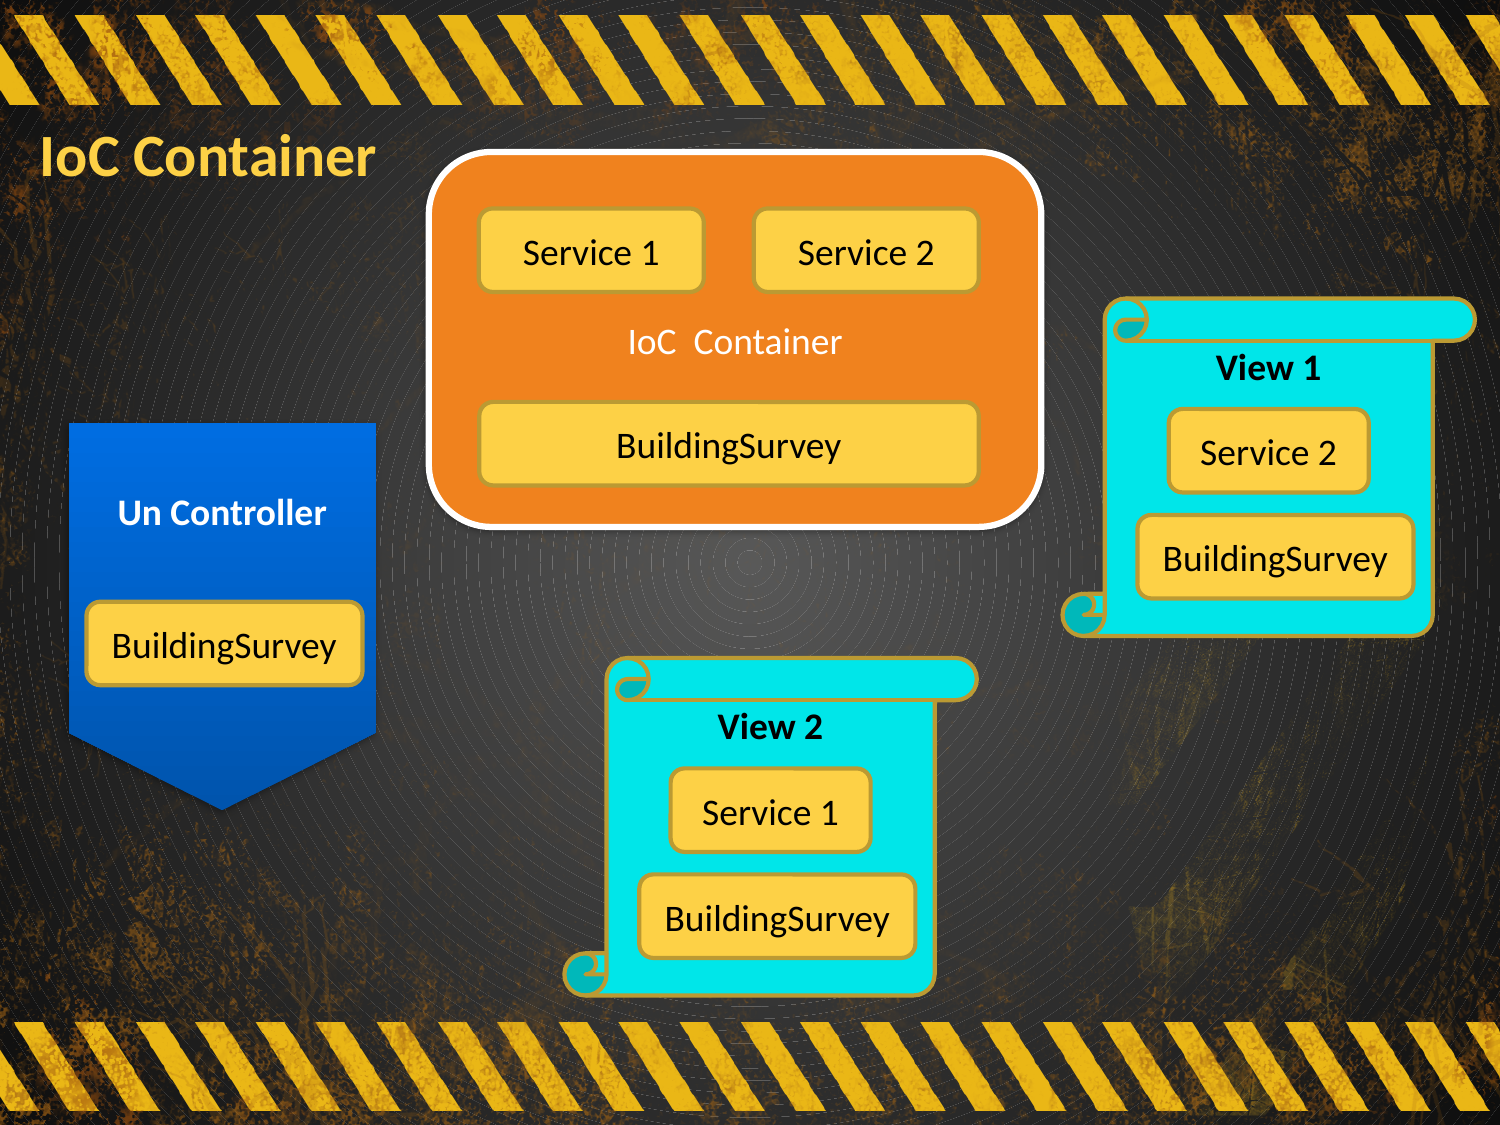

# IoC Container
IoC  Container
Service 1
Service 2
View 1

BuildingSurvey
Service 2
Un Controller

BuildingSurvey
BuildingSurvey
View 2

Service 1
BuildingSurvey